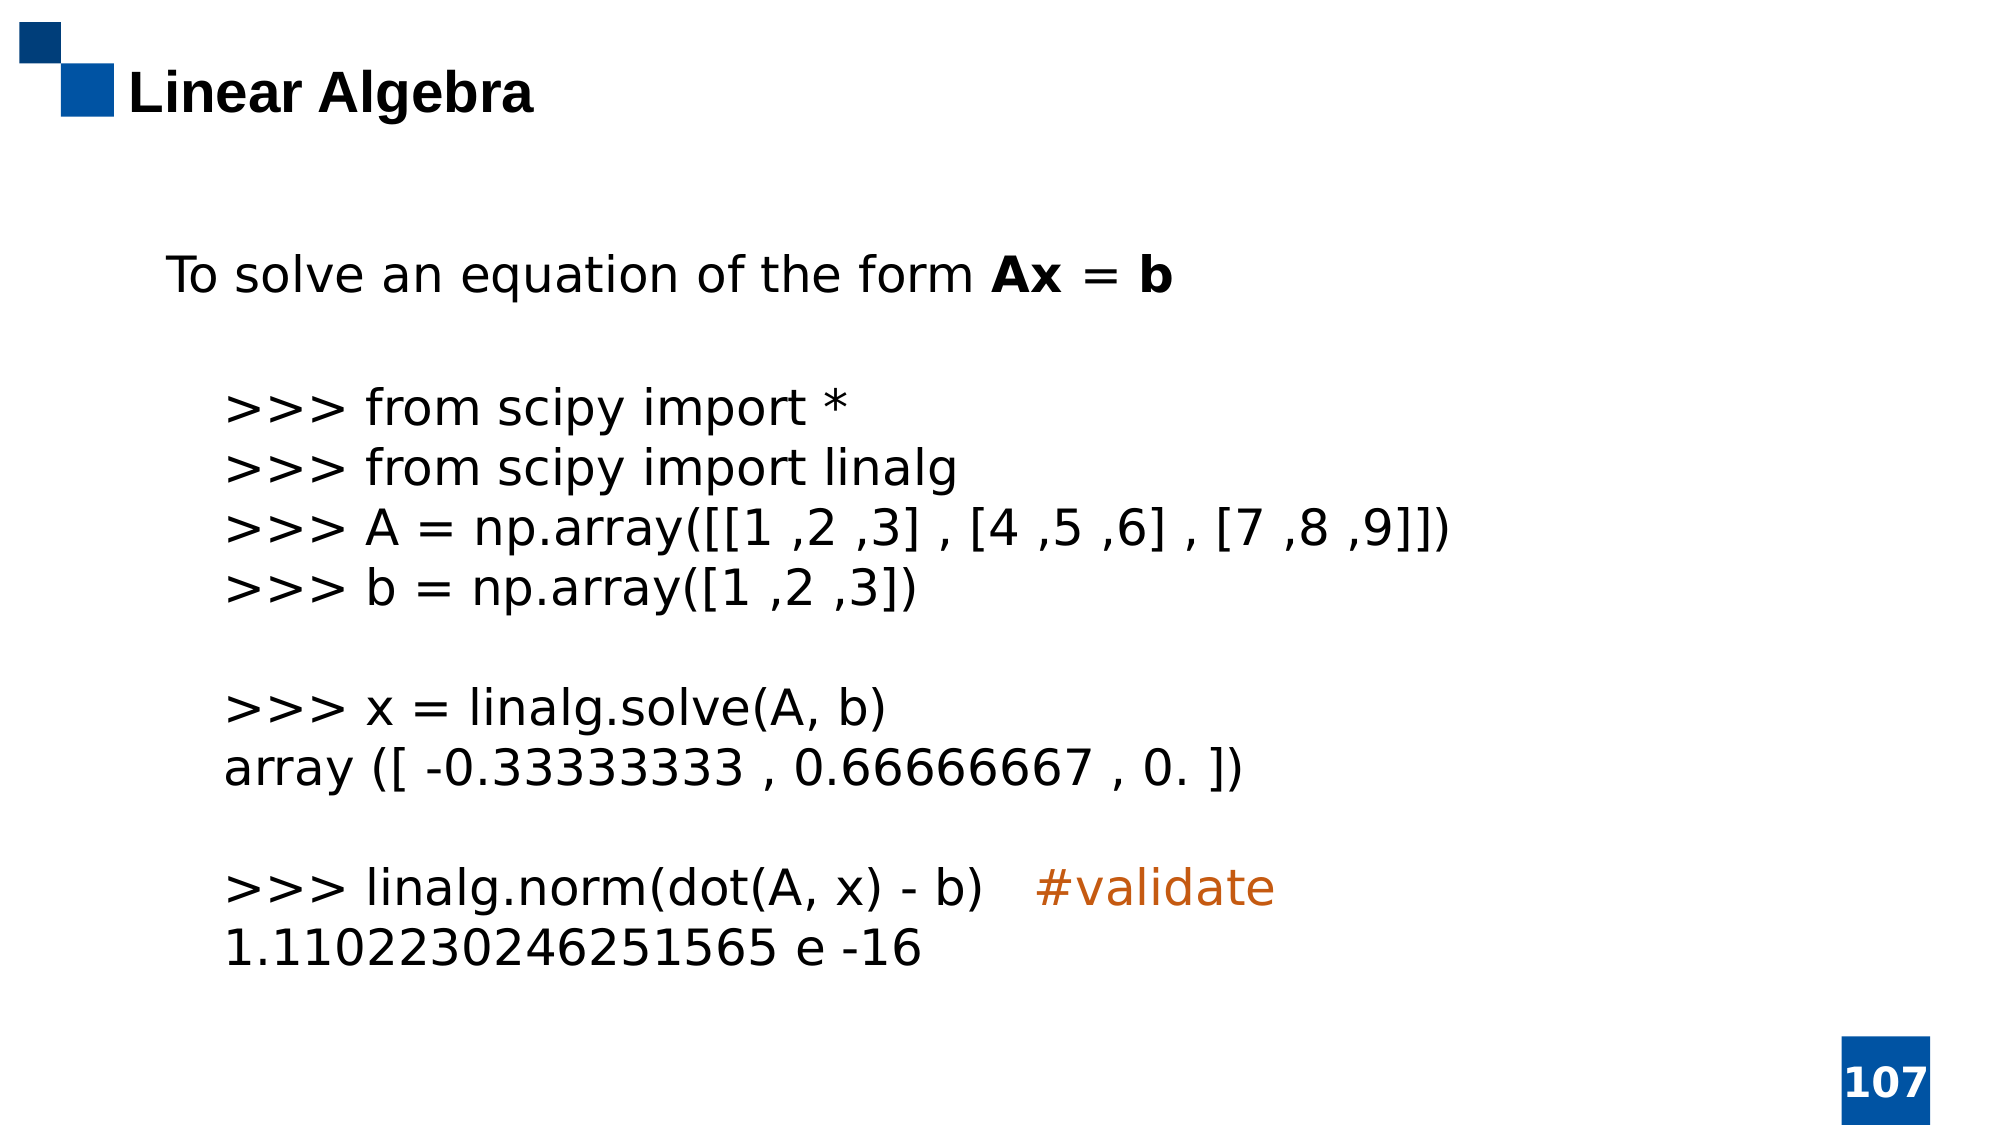

Linear Algebra
To solve an equation of the form Ax = b
>>> from scipy import *
>>> from scipy import linalg
>>> A = np.array([[1 ,2 ,3] , [4 ,5 ,6] , [7 ,8 ,9]])
>>> b = np.array([1 ,2 ,3])
>>> x = linalg.solve(A, b)
array ([ -0.33333333 , 0.66666667 , 0. ])
>>> linalg.norm(dot(A, x) - b)   #validate
1.1102230246251565 e -16
107